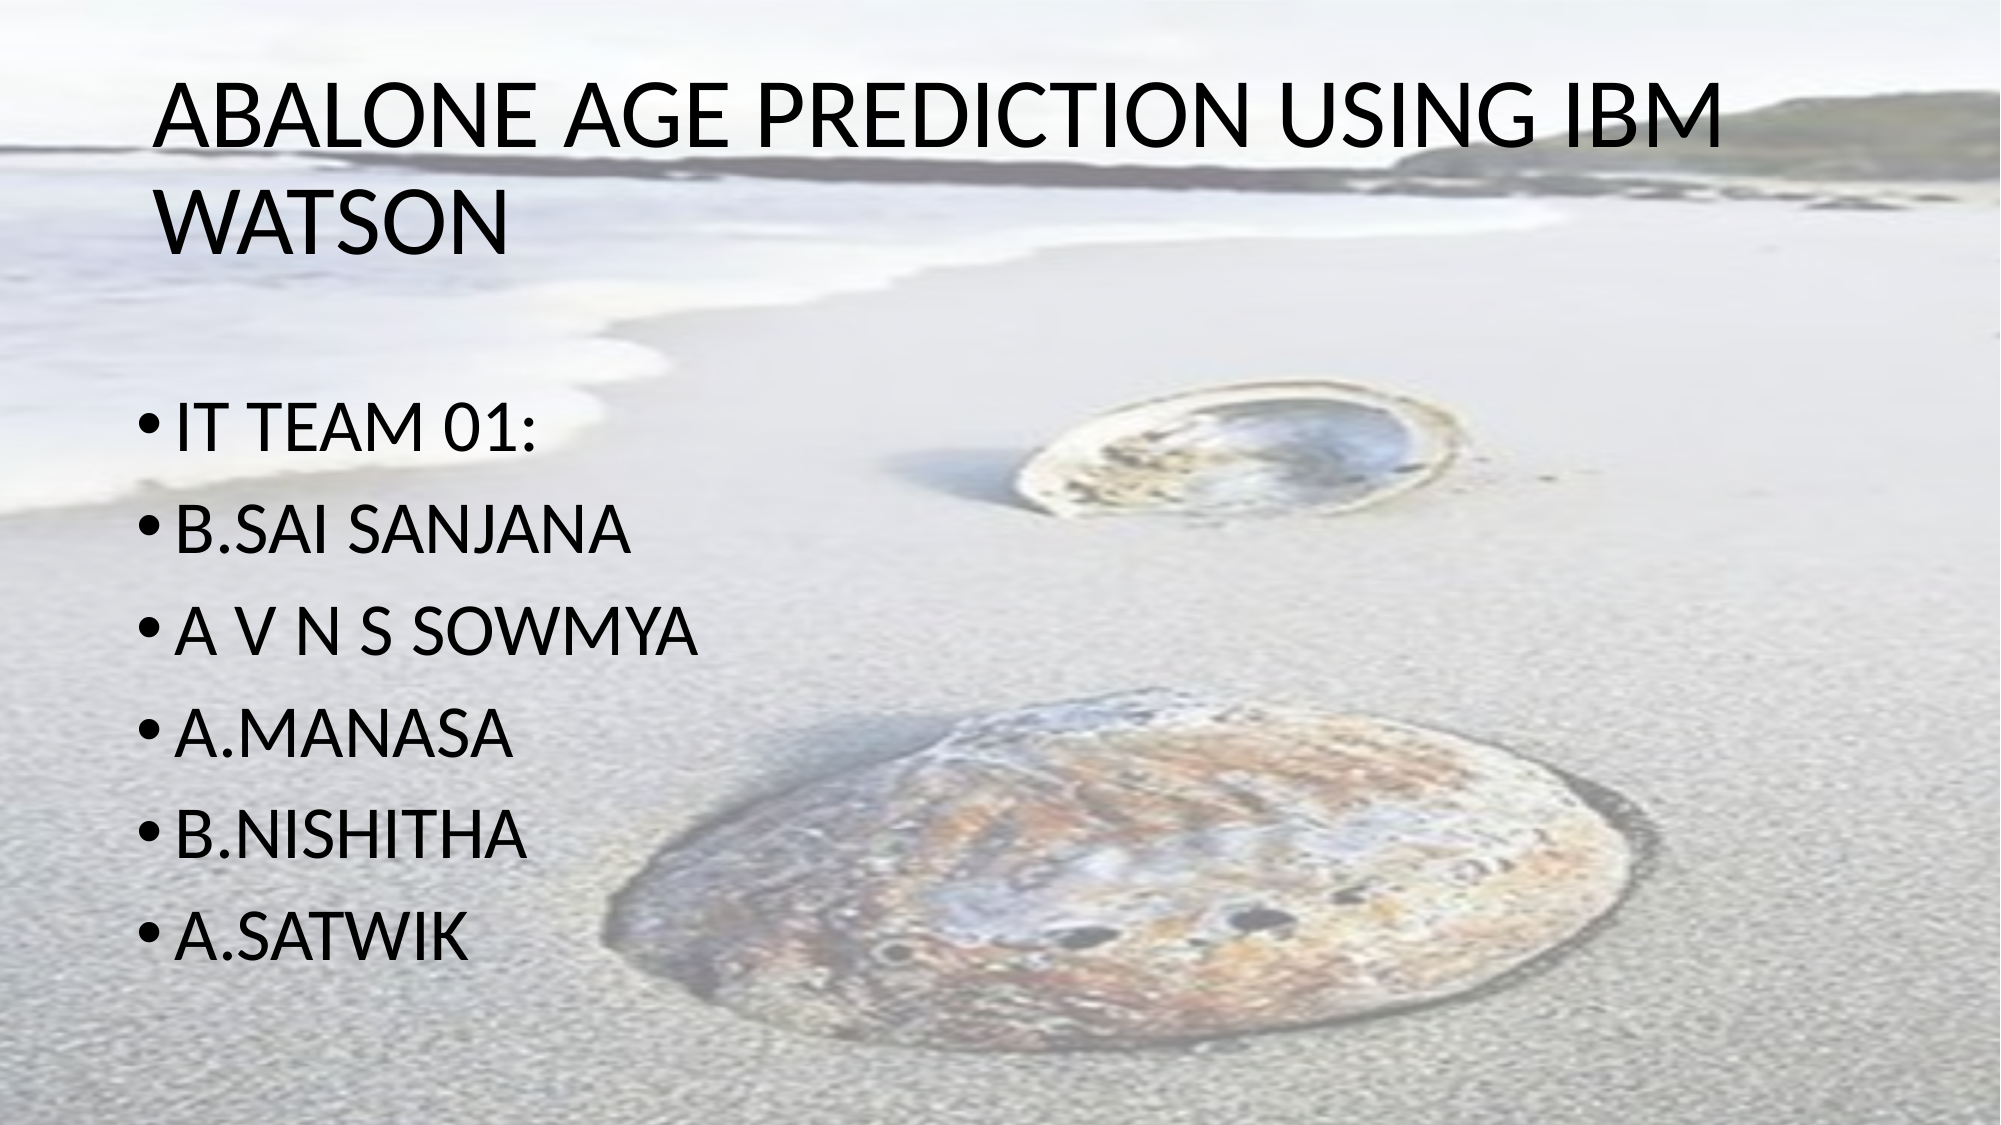

# ABALONE AGE PREDICTION USING IBM WATSON
IT TEAM 01:
B.SAI SANJANA
A V N S SOWMYA
A.MANASA
B.NISHITHA
A.SATWIK